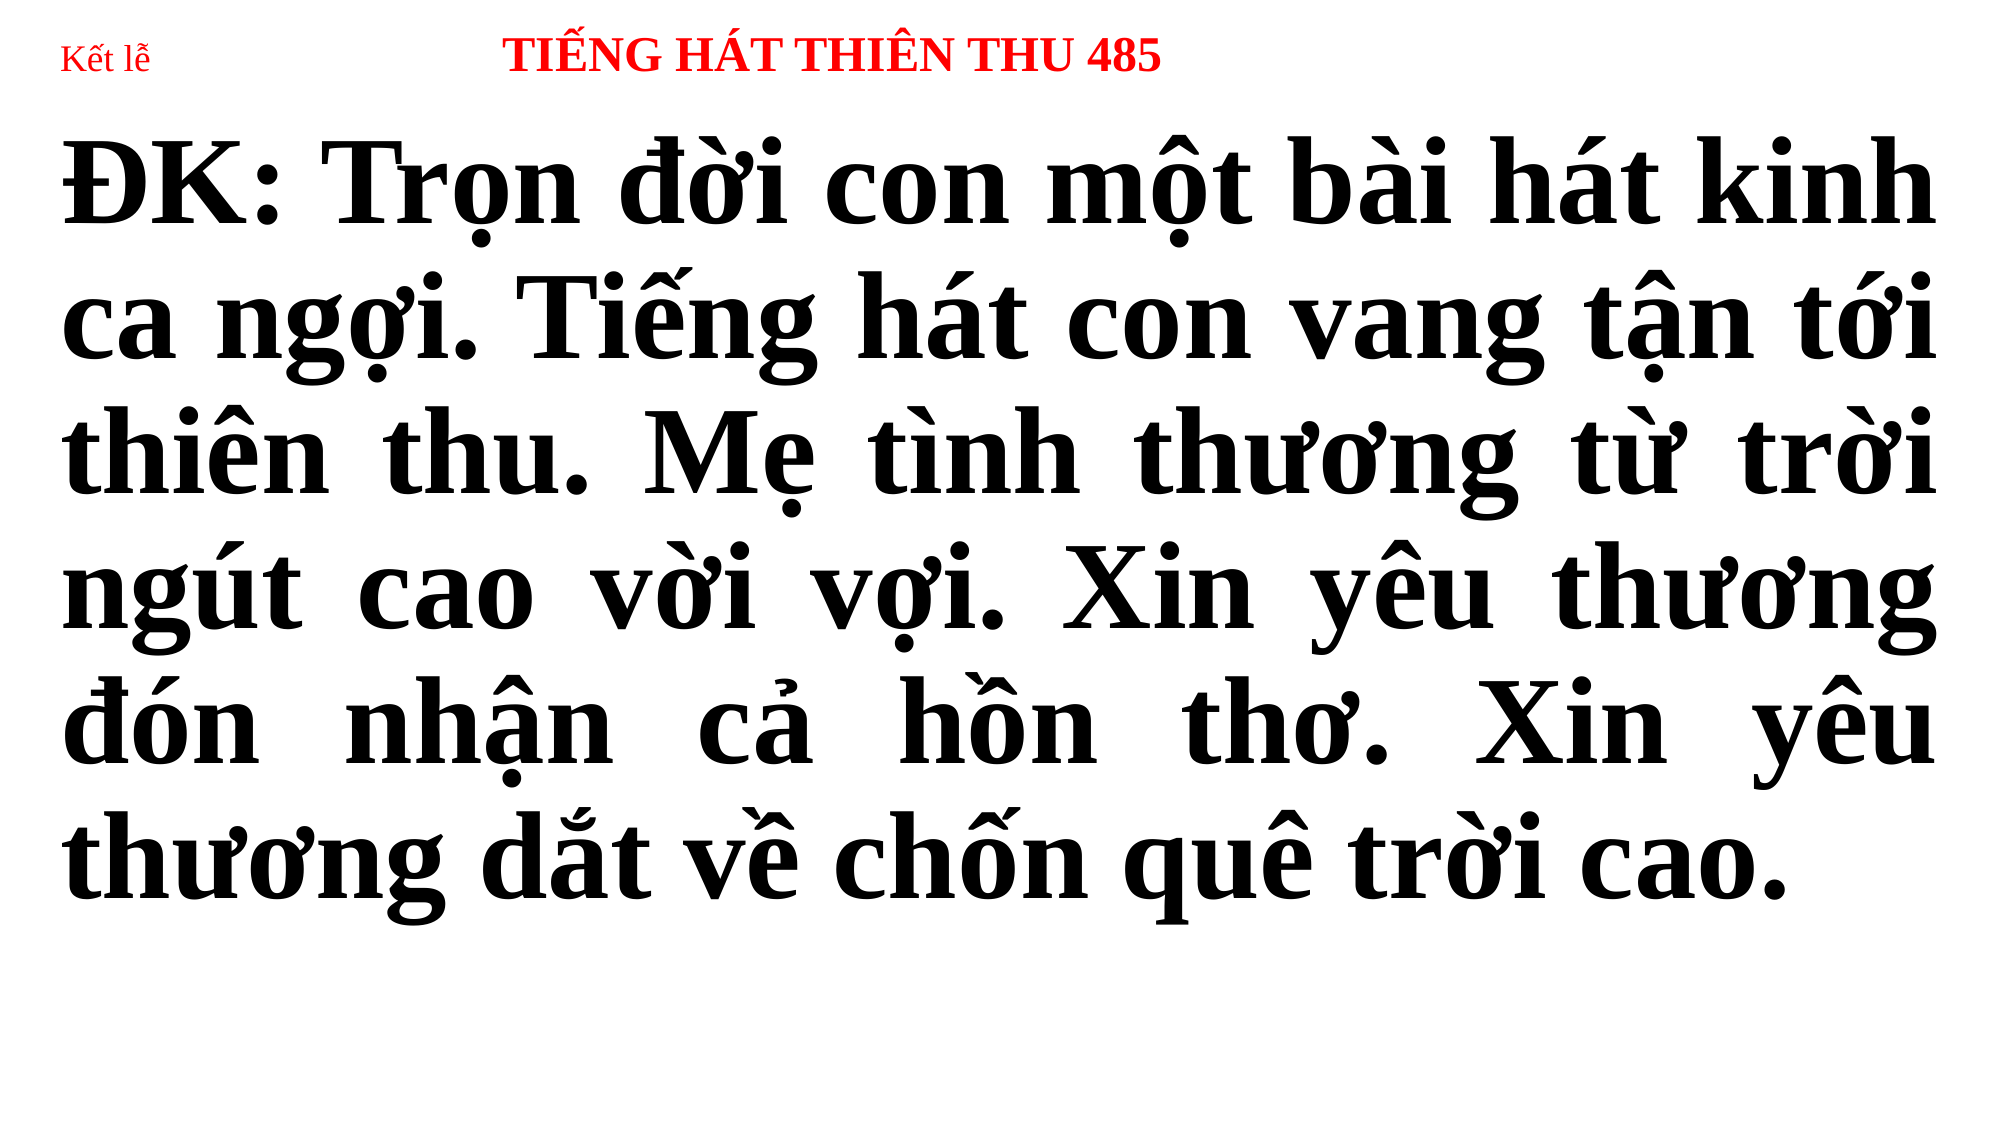

# Kết lễ                                     TIẾNG HÁT THIÊN THU 485
ĐK: Trọn đời con một bài hát kinh ca ngợi. Tiếng hát con vang tận tới thiên thu. Mẹ tình thương từ trời ngút cao vời vợi. Xin yêu thương đón nhận cả hồn thơ. Xin yêu thương dắt về chốn quê trời cao.